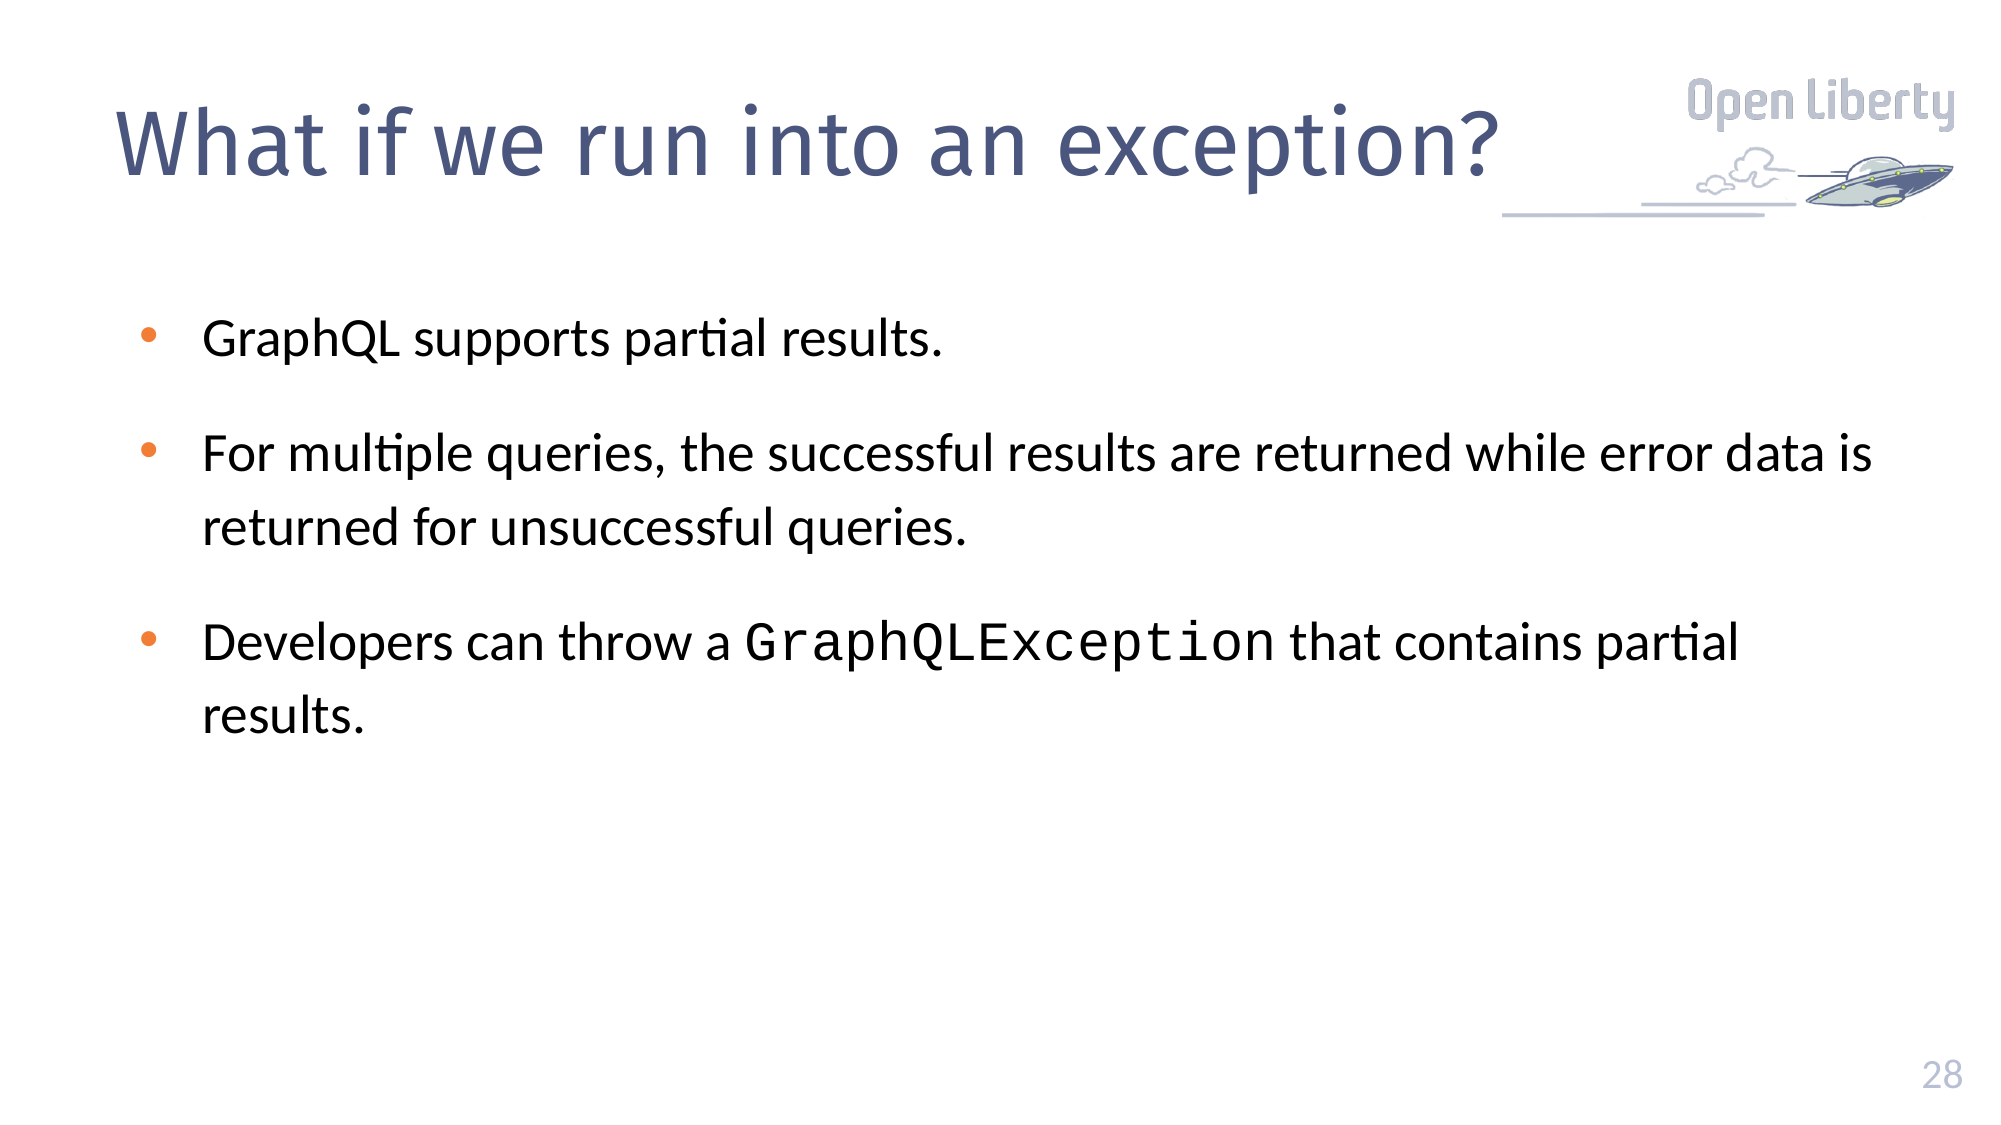

# What if we run into an exception?
GraphQL supports partial results.
For multiple queries, the successful results are returned while error data is returned for unsuccessful queries.
Developers can throw a GraphQLException that contains partial results.